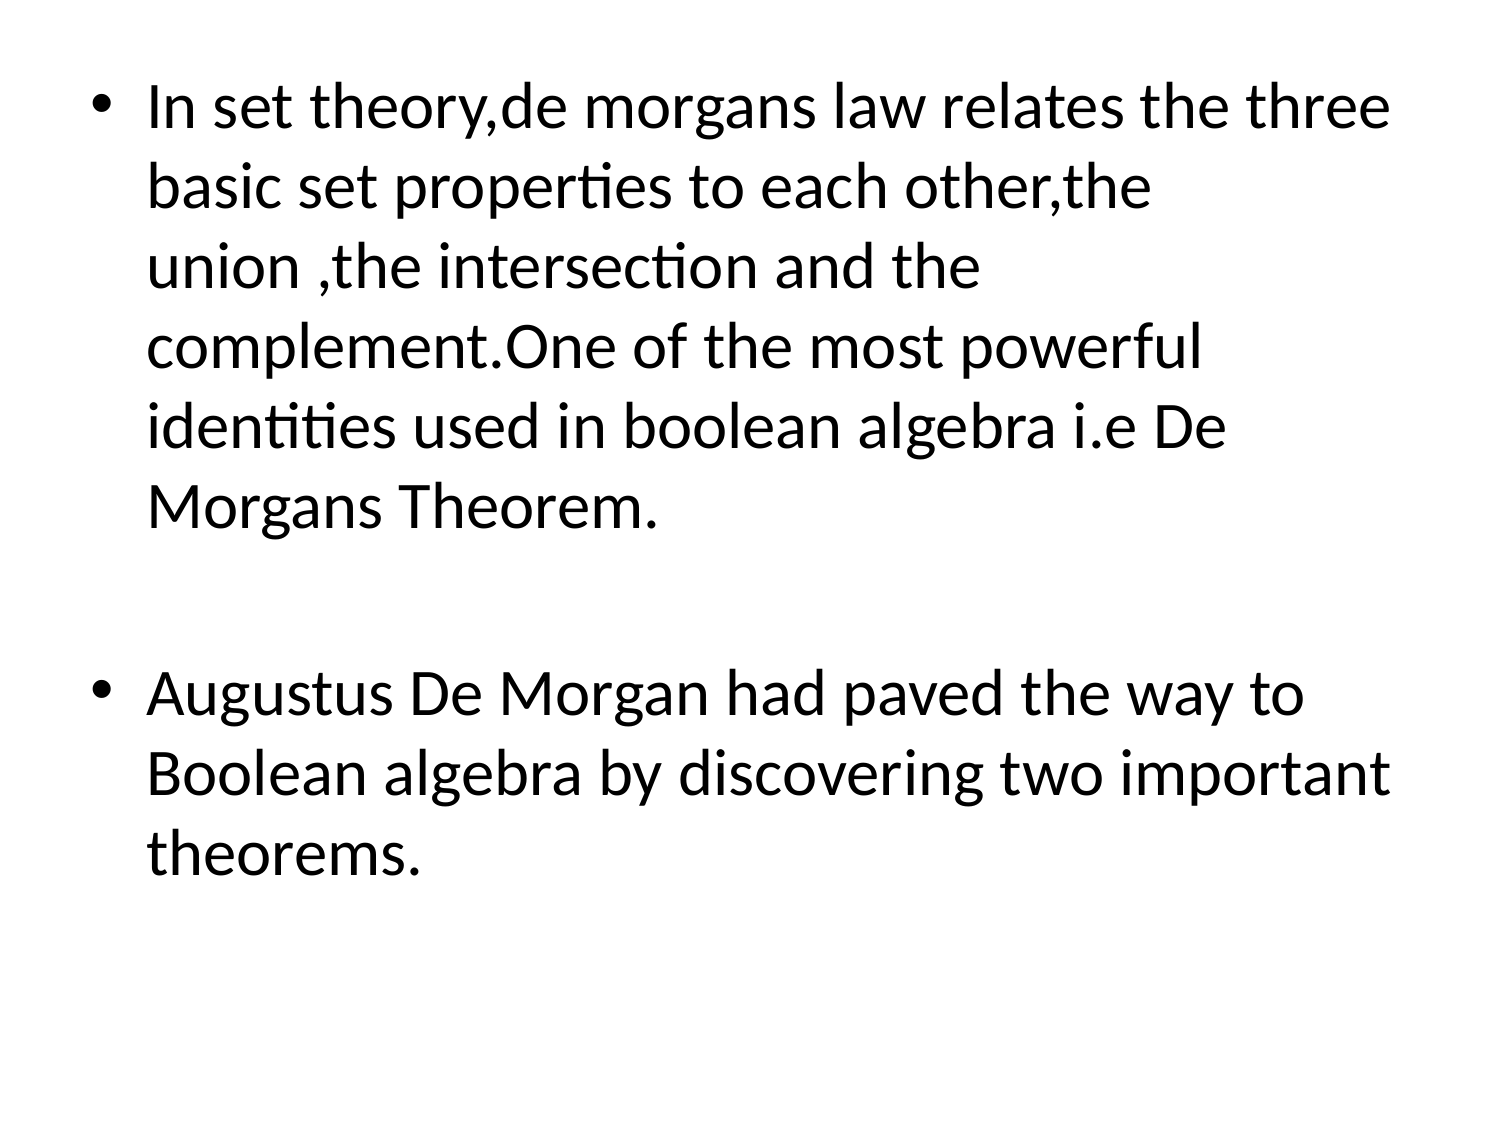

In set theory,de morgans law relates the three basic set properties to each other,the union ,the intersection and the complement.One of the most powerful identities used in boolean algebra i.e De Morgans Theorem.

Augustus De Morgan had paved the way to Boolean algebra by discovering two important theorems.